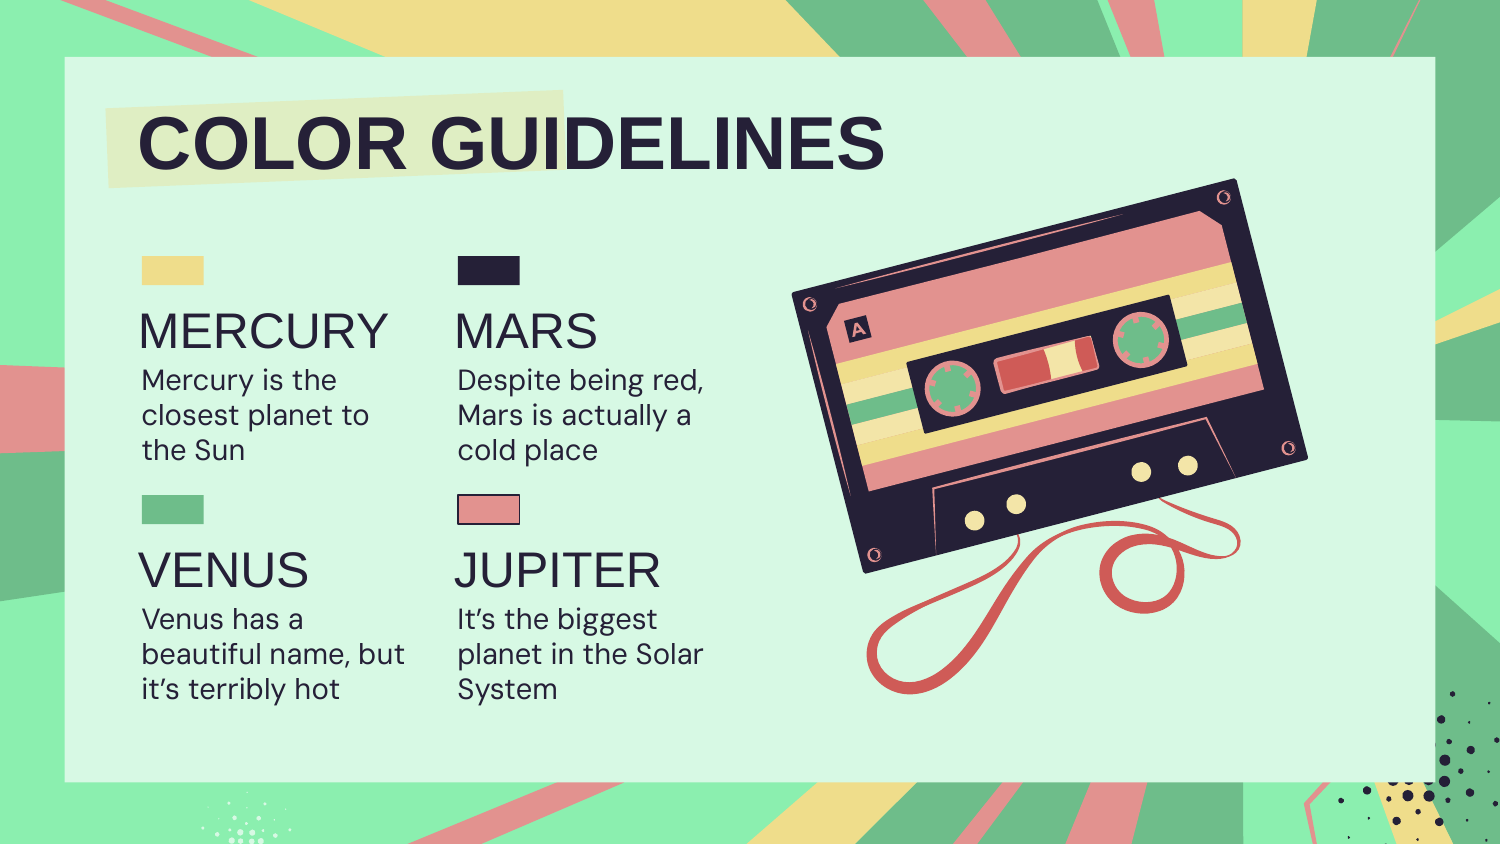

# COLOR GUIDELINES

MERCURY
MARS
Mercury is the closest planet to the Sun
Despite being red, Mars is actually a cold place

VENUS
JUPITER
Venus has a beautiful name, but it’s terribly hot
It’s the biggest planet in the Solar System